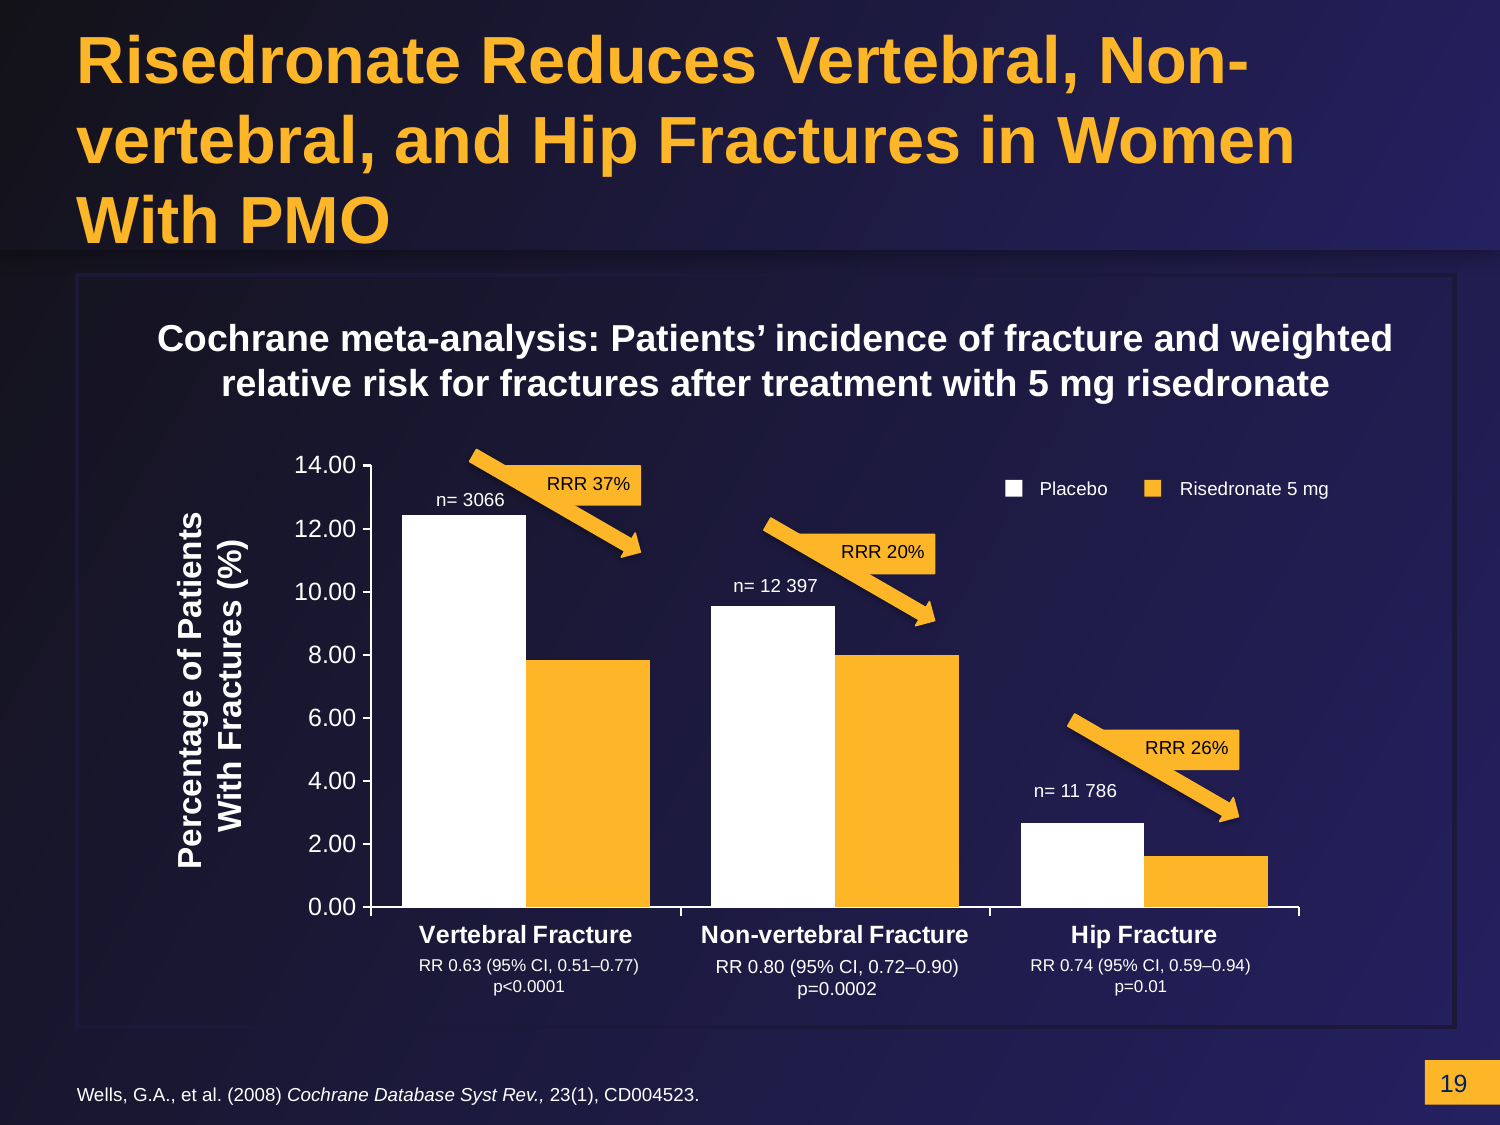

# Risedronate Reduces Vertebral, Non-vertebral, and Hip Fractures in Women With PMO

Cochrane meta-analysis: Patients’ incidence of fracture and weighted relative risk for fractures after treatment with 5 mg risedronate

### Chart

| Category | Placebo | RIS |
|---|---|---|
| Vertebral Fracture | 12.42 | 7.819999999999998 |
| Non-vertebral Fracture | 9.540000000000001 | 8.01 |
| Hip Fracture | 2.67 | 1.63 |
RRR 37%

Placebo
Risedronate 5 mg

n= 3066
RRR 20%

n= 12 397
Percentage of Patients
With Fractures (%)
RRR 26%

n= 11 786
RR 0.63 (95% CI, 0.51–0.77)
p<0.0001
RR 0.80 (95% CI, 0.72–0.90)
p=0.0002
RR 0.74 (95% CI, 0.59–0.94)
p=0.01
Wells, G.A., et al. (2008) Cochrane Database Syst Rev., 23(1), CD004523.